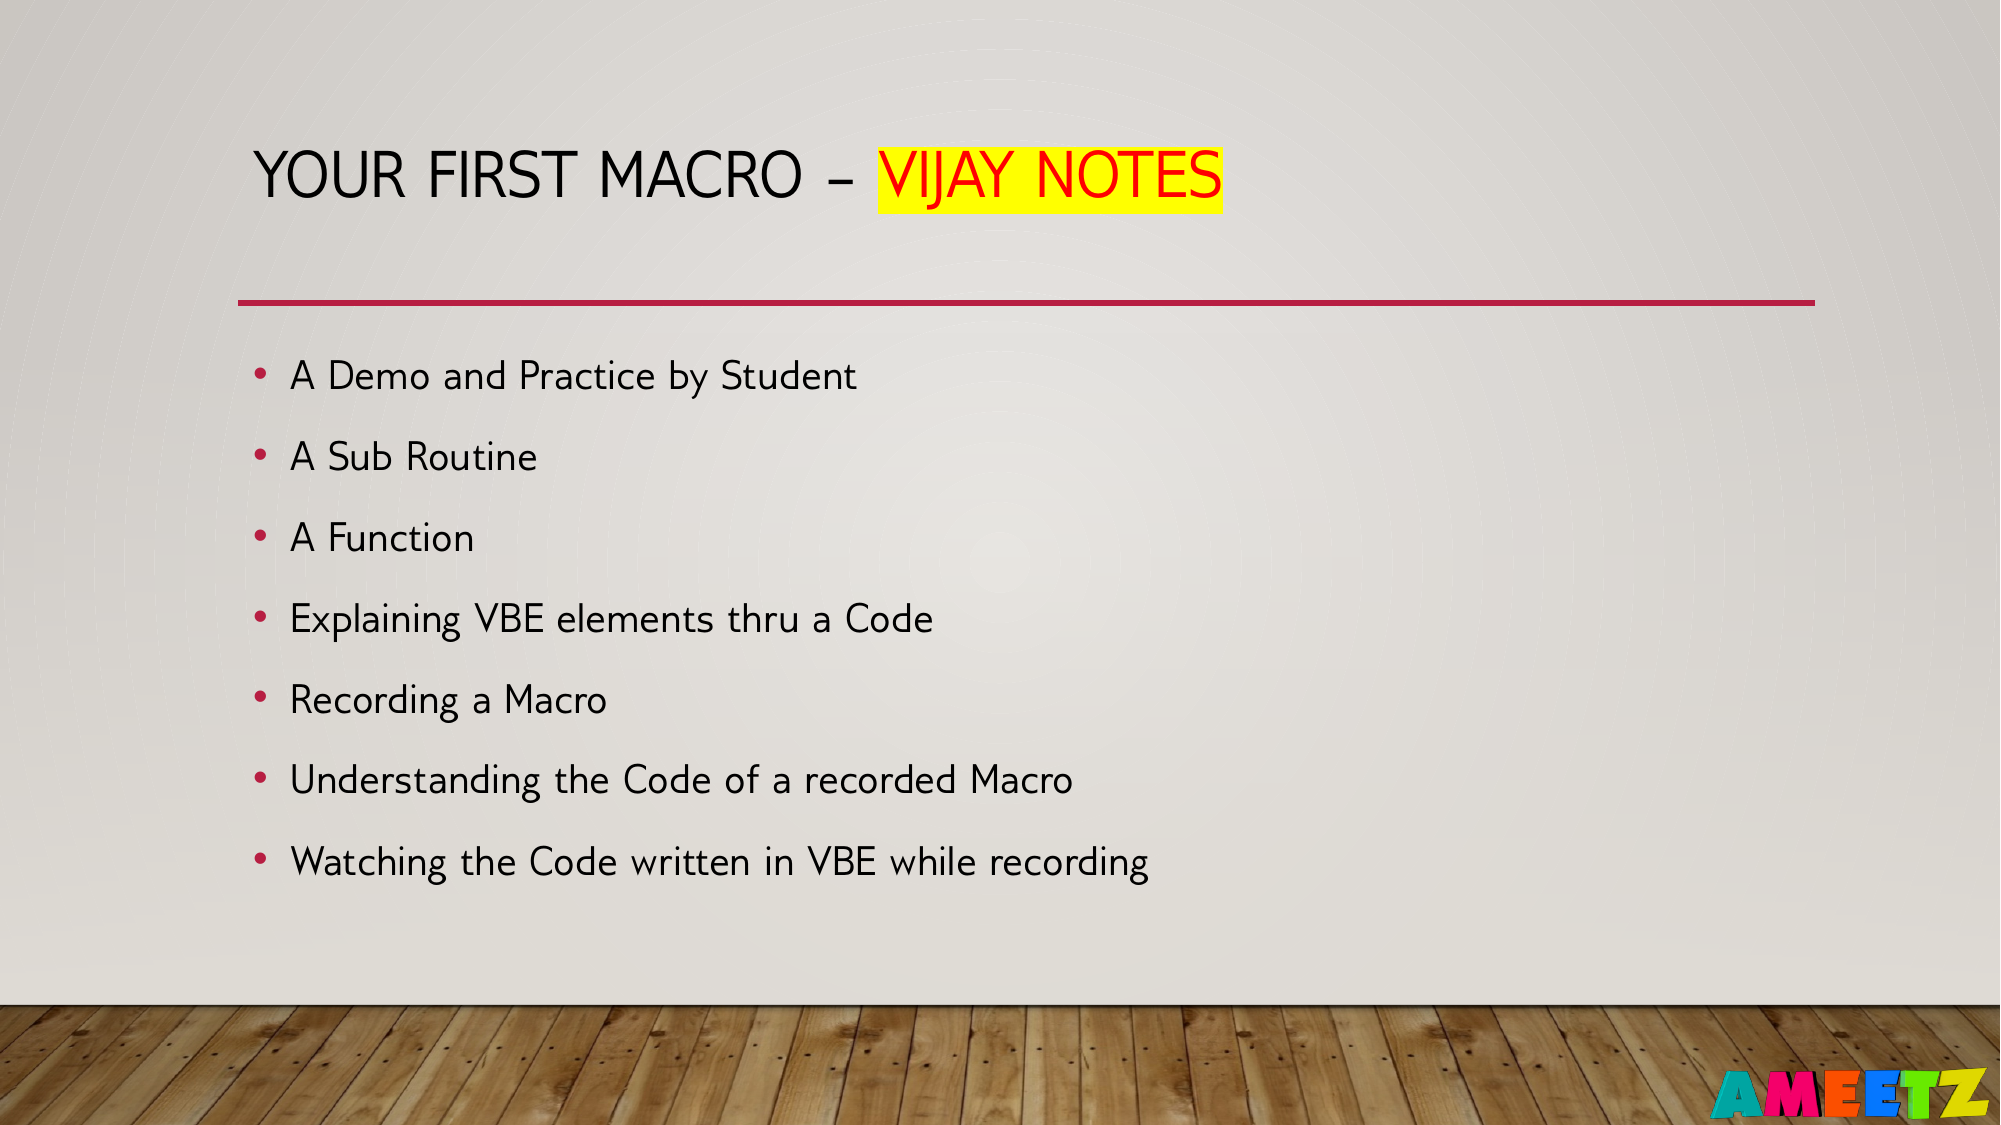

# Your First Macro – Vijay Notes
A Demo and Practice by Student
A Sub Routine
A Function
Explaining VBE elements thru a Code
Recording a Macro
Understanding the Code of a recorded Macro
Watching the Code written in VBE while recording